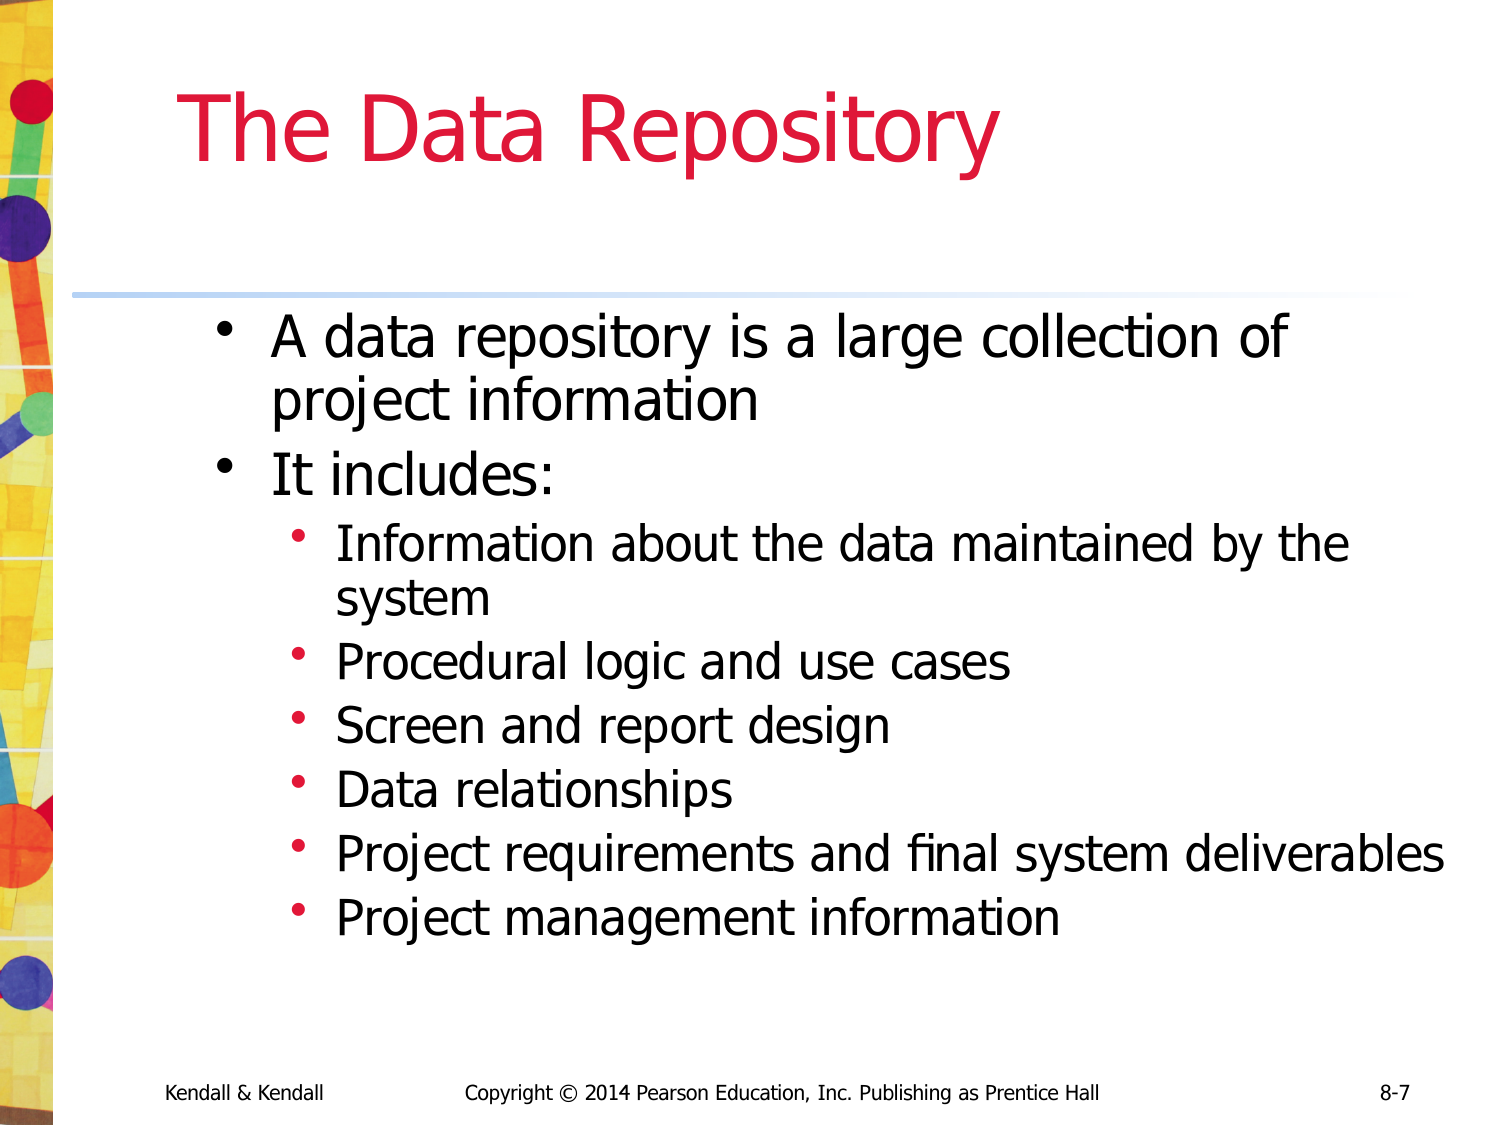

# The Data Repository
A data repository is a large collection of project information
It includes:
Information about the data maintained by the system
Procedural logic and use cases
Screen and report design
Data relationships
Project requirements and final system deliverables
Project management information
Kendall & Kendall	Copyright © 2014 Pearson Education, Inc. Publishing as Prentice Hall
8-7